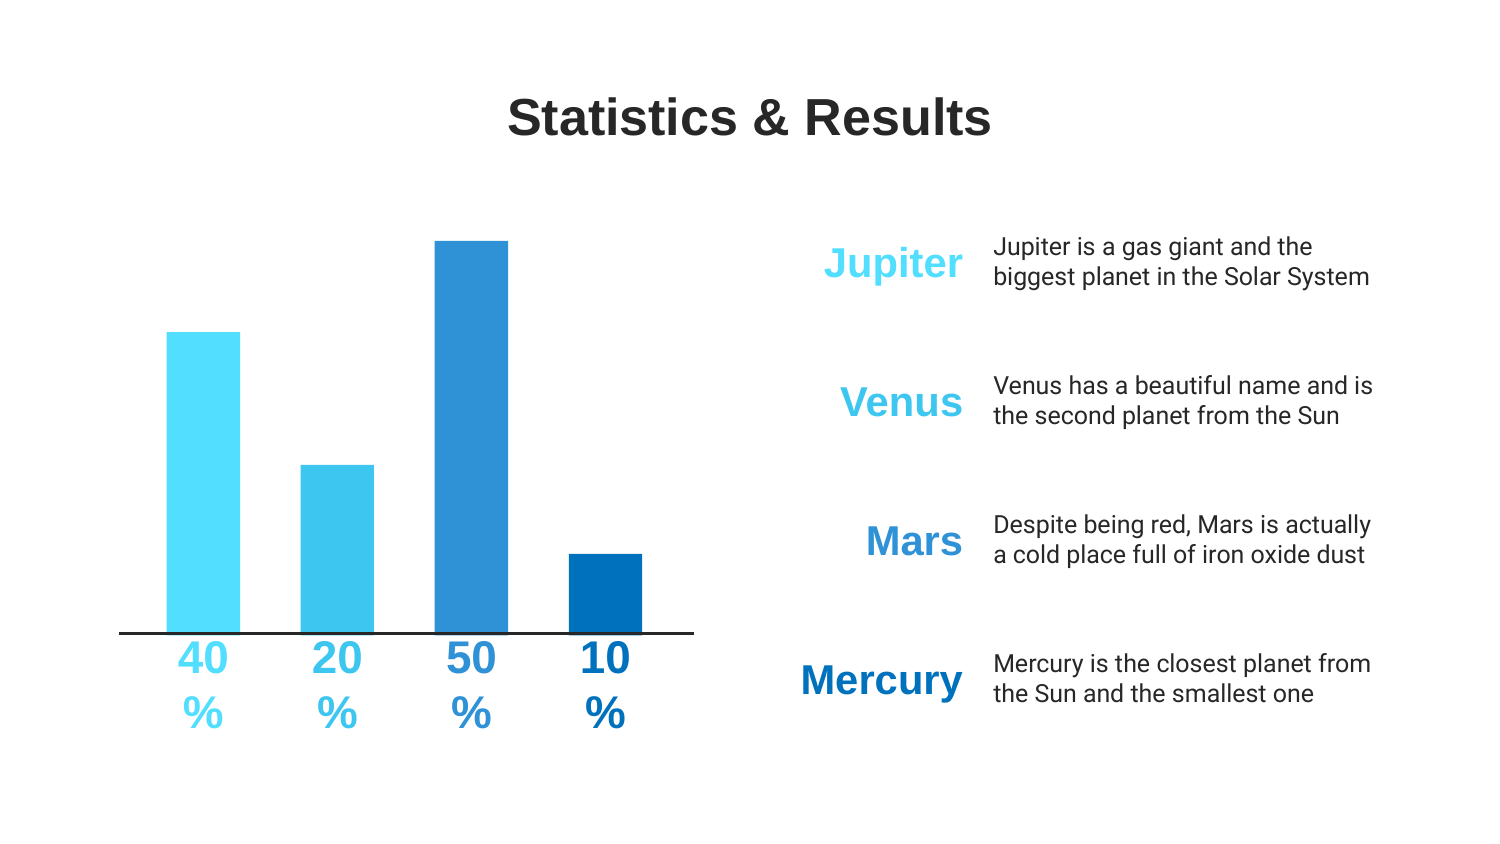

# Statistics & Results
Jupiter is a gas giant and the biggest planet in the Solar System
Jupiter

Venus has a beautiful name and is the second planet from the Sun
Venus

Despite being red, Mars is actually a cold place full of iron oxide dust
Mars

Mercury is the closest planet from the Sun and the smallest one
Mercury
40%
20%
50%
10%